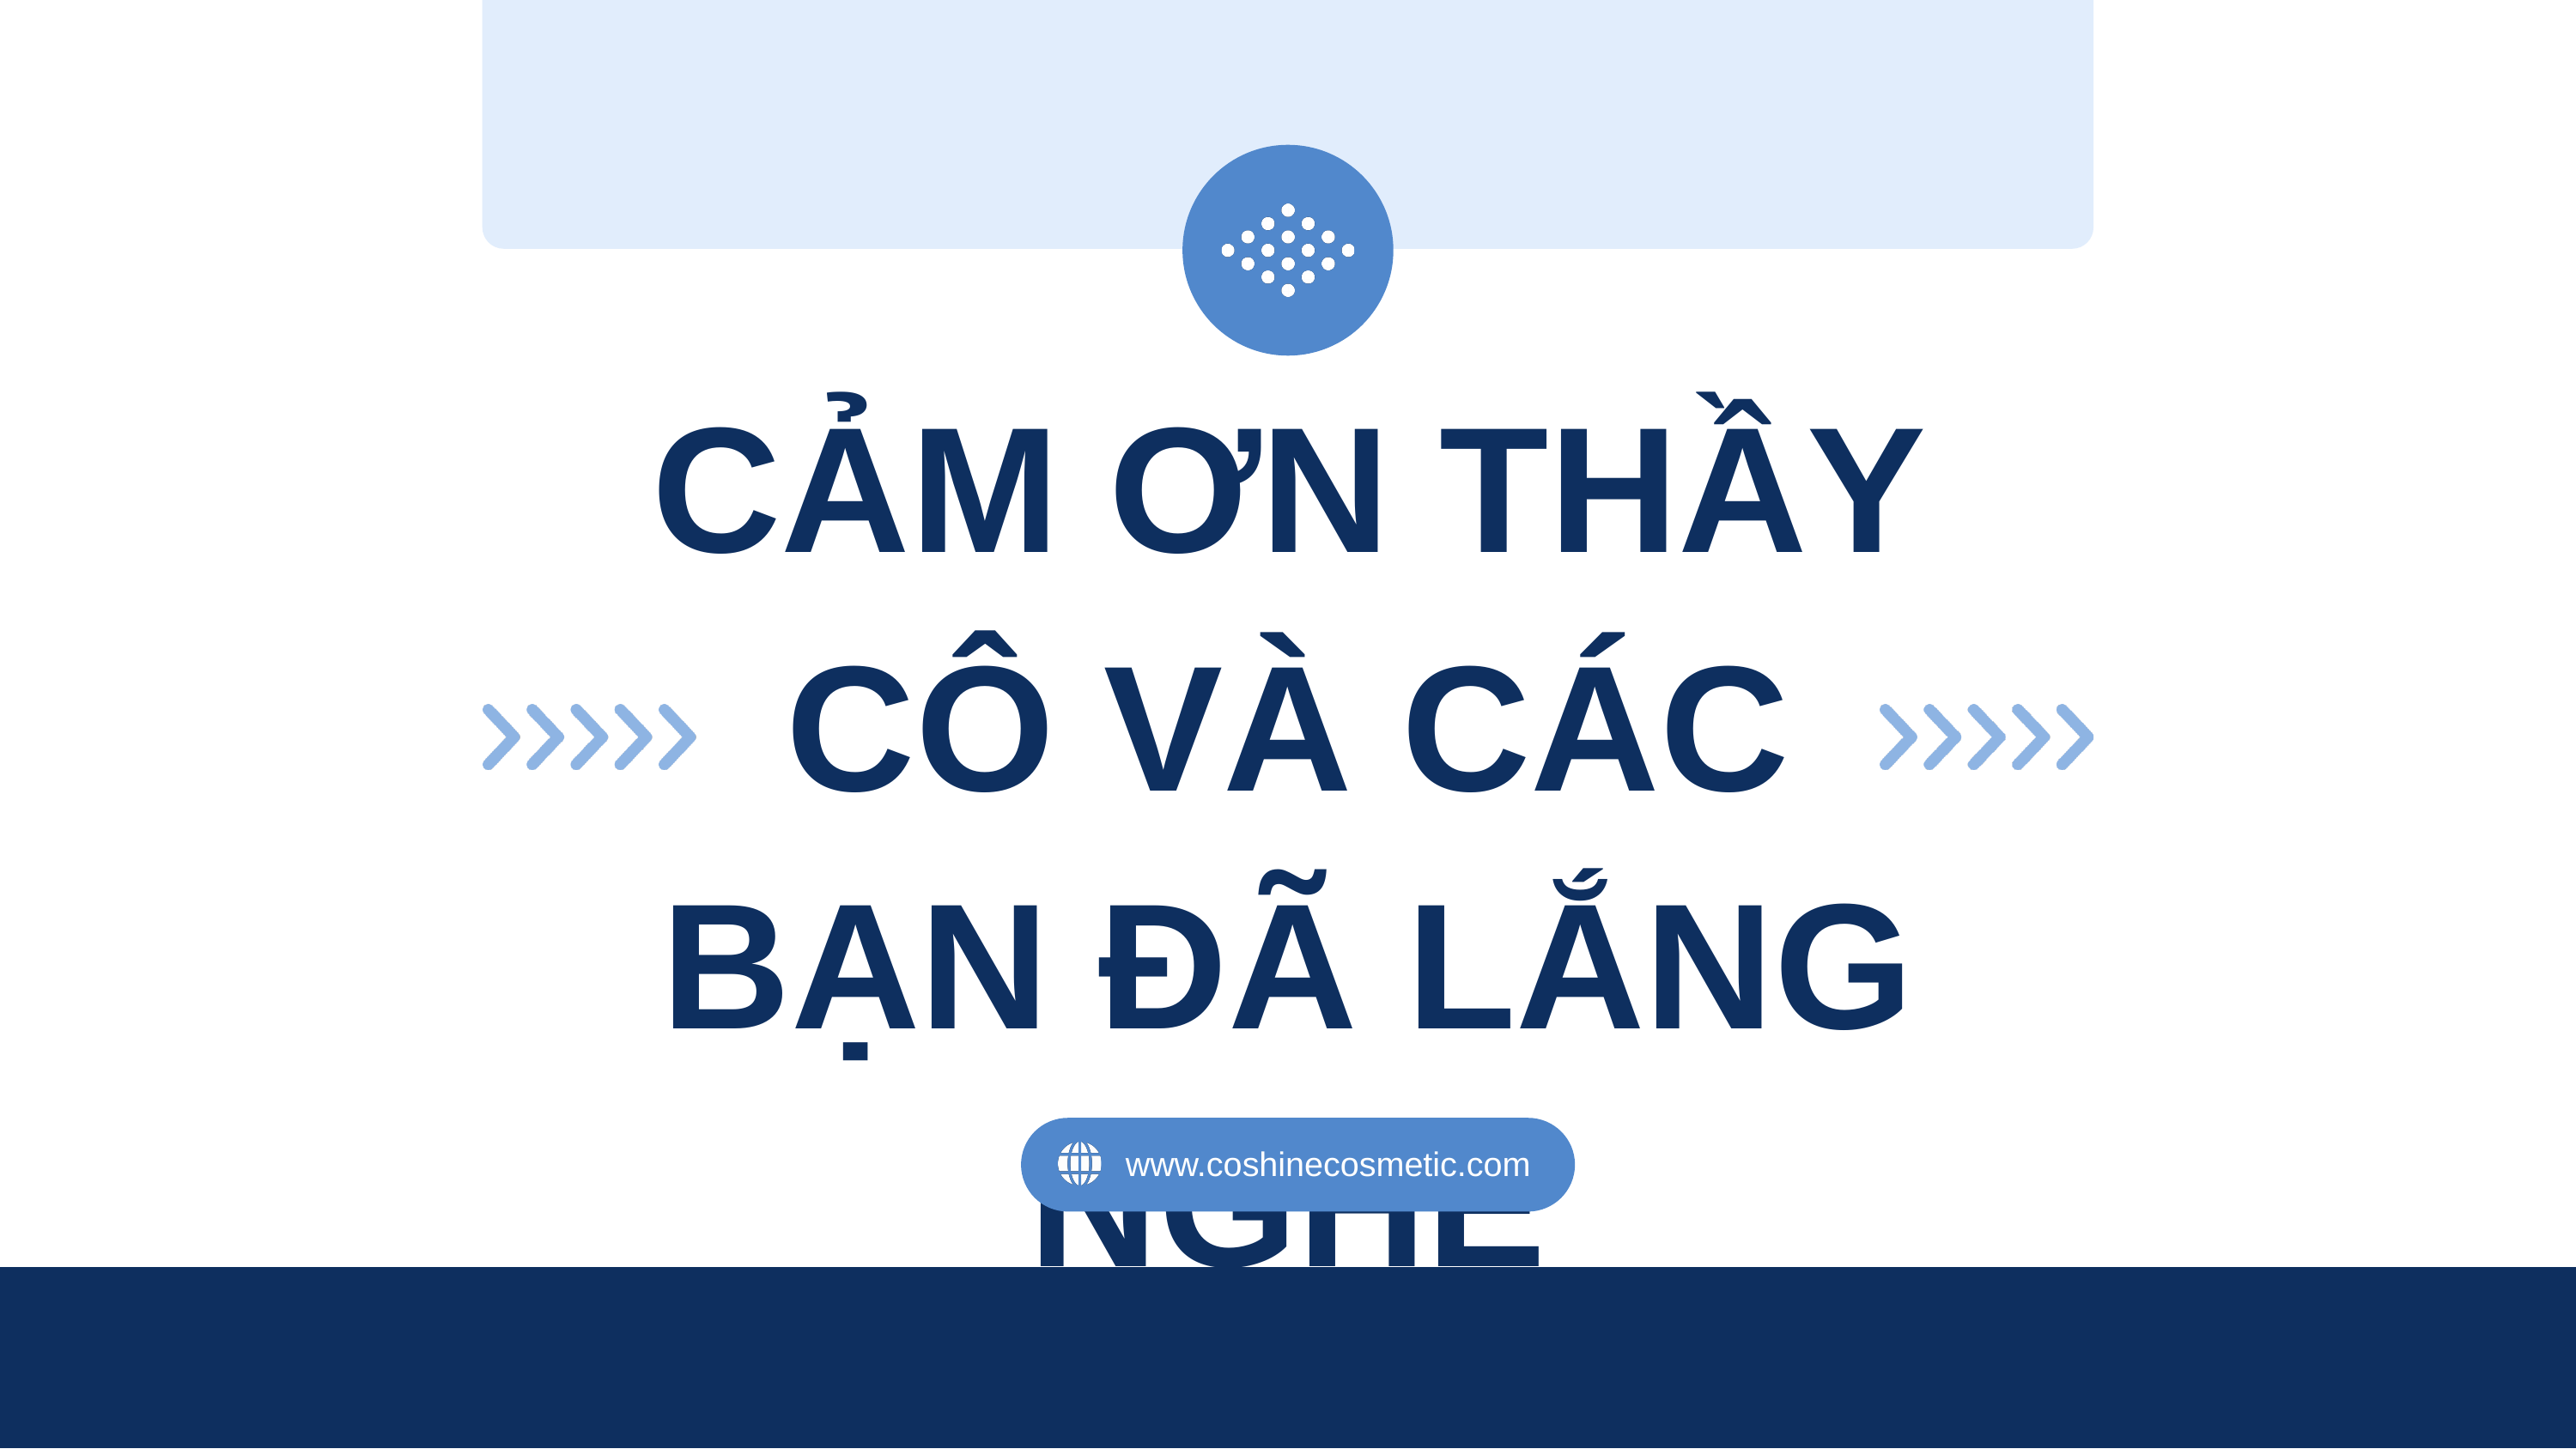

CẢM ƠN THẦY CÔ VÀ CÁC BẠN ĐÃ LẮNG NGHE

www.coshinecosmetic.com